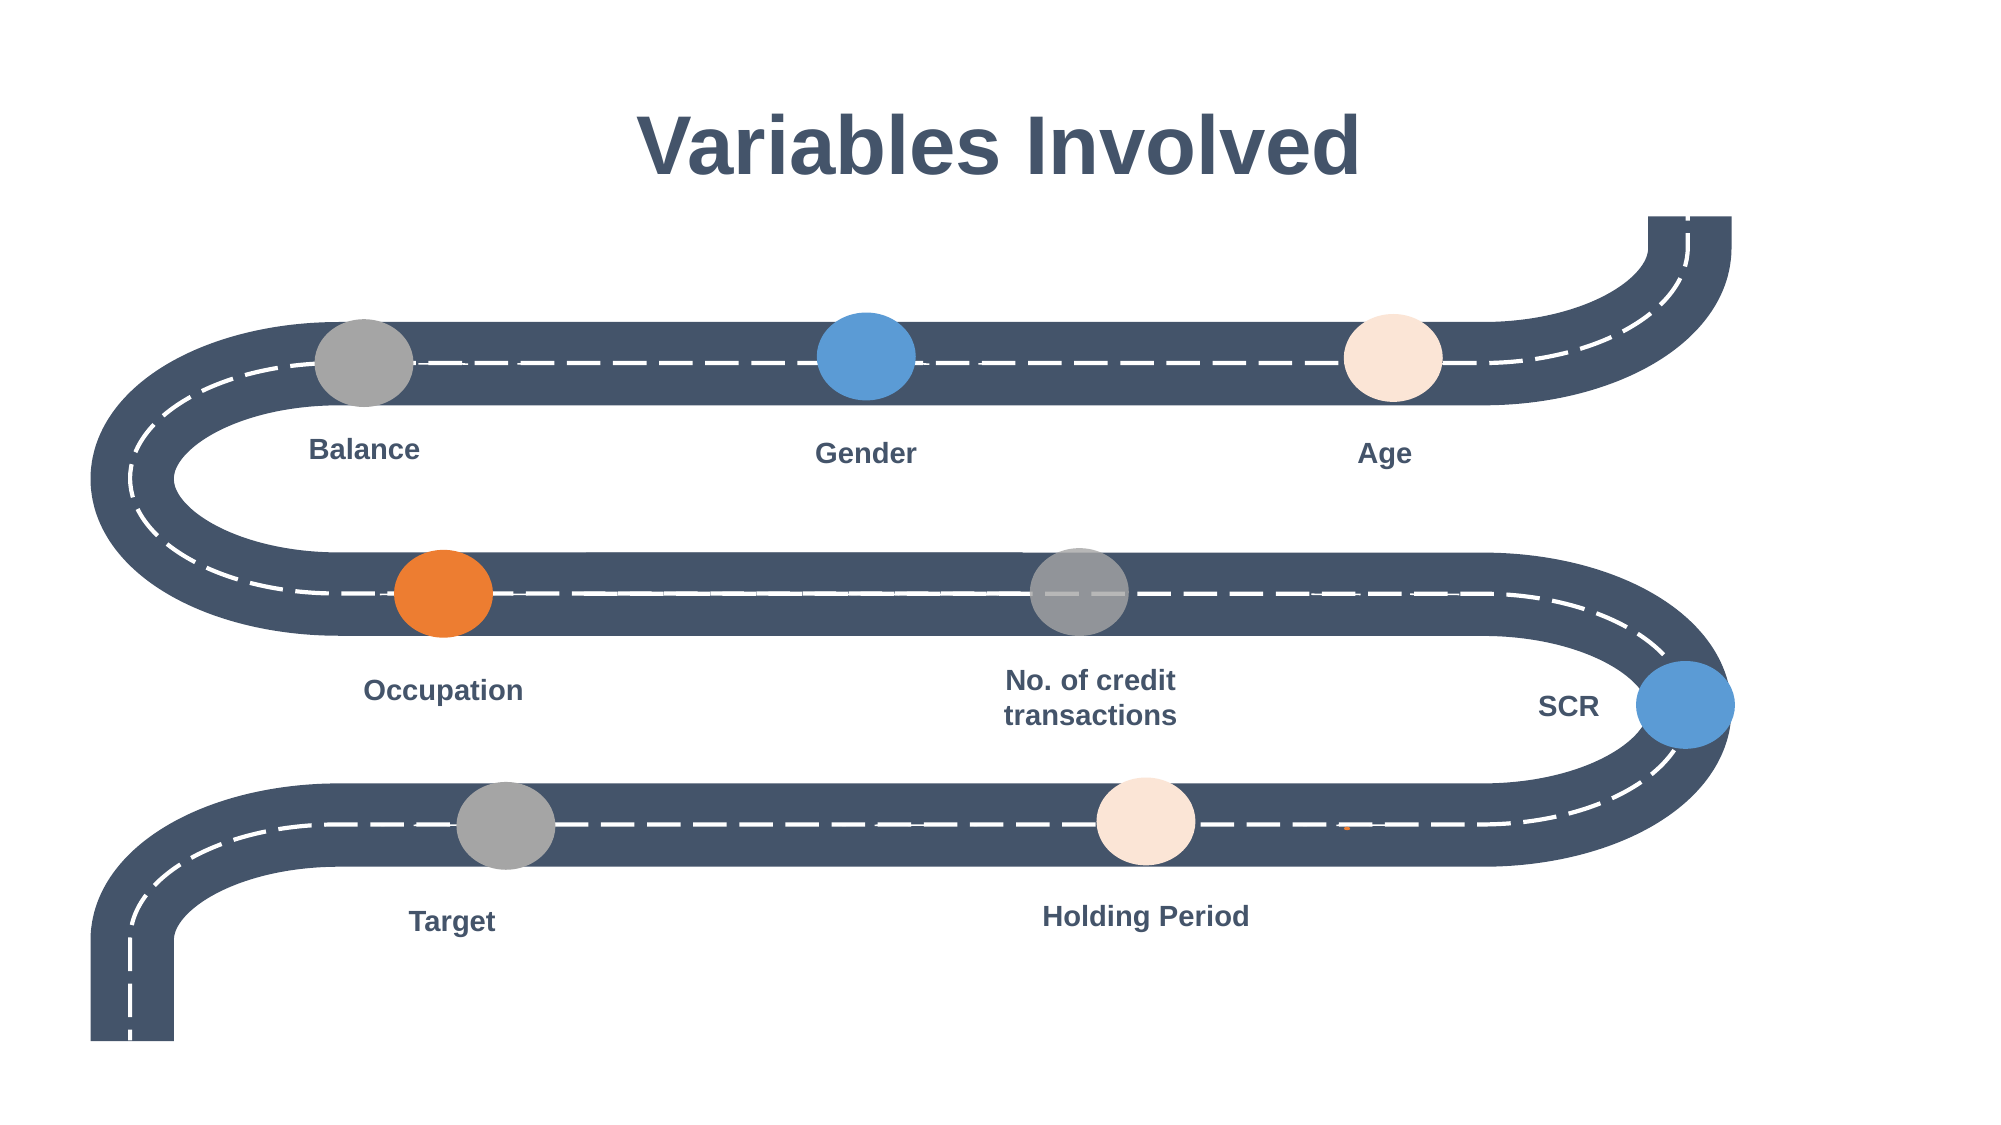

Variables Involved

Balance
Gender
Age

No. of credit transactions
Occupation
SCR

Holding Period
Target